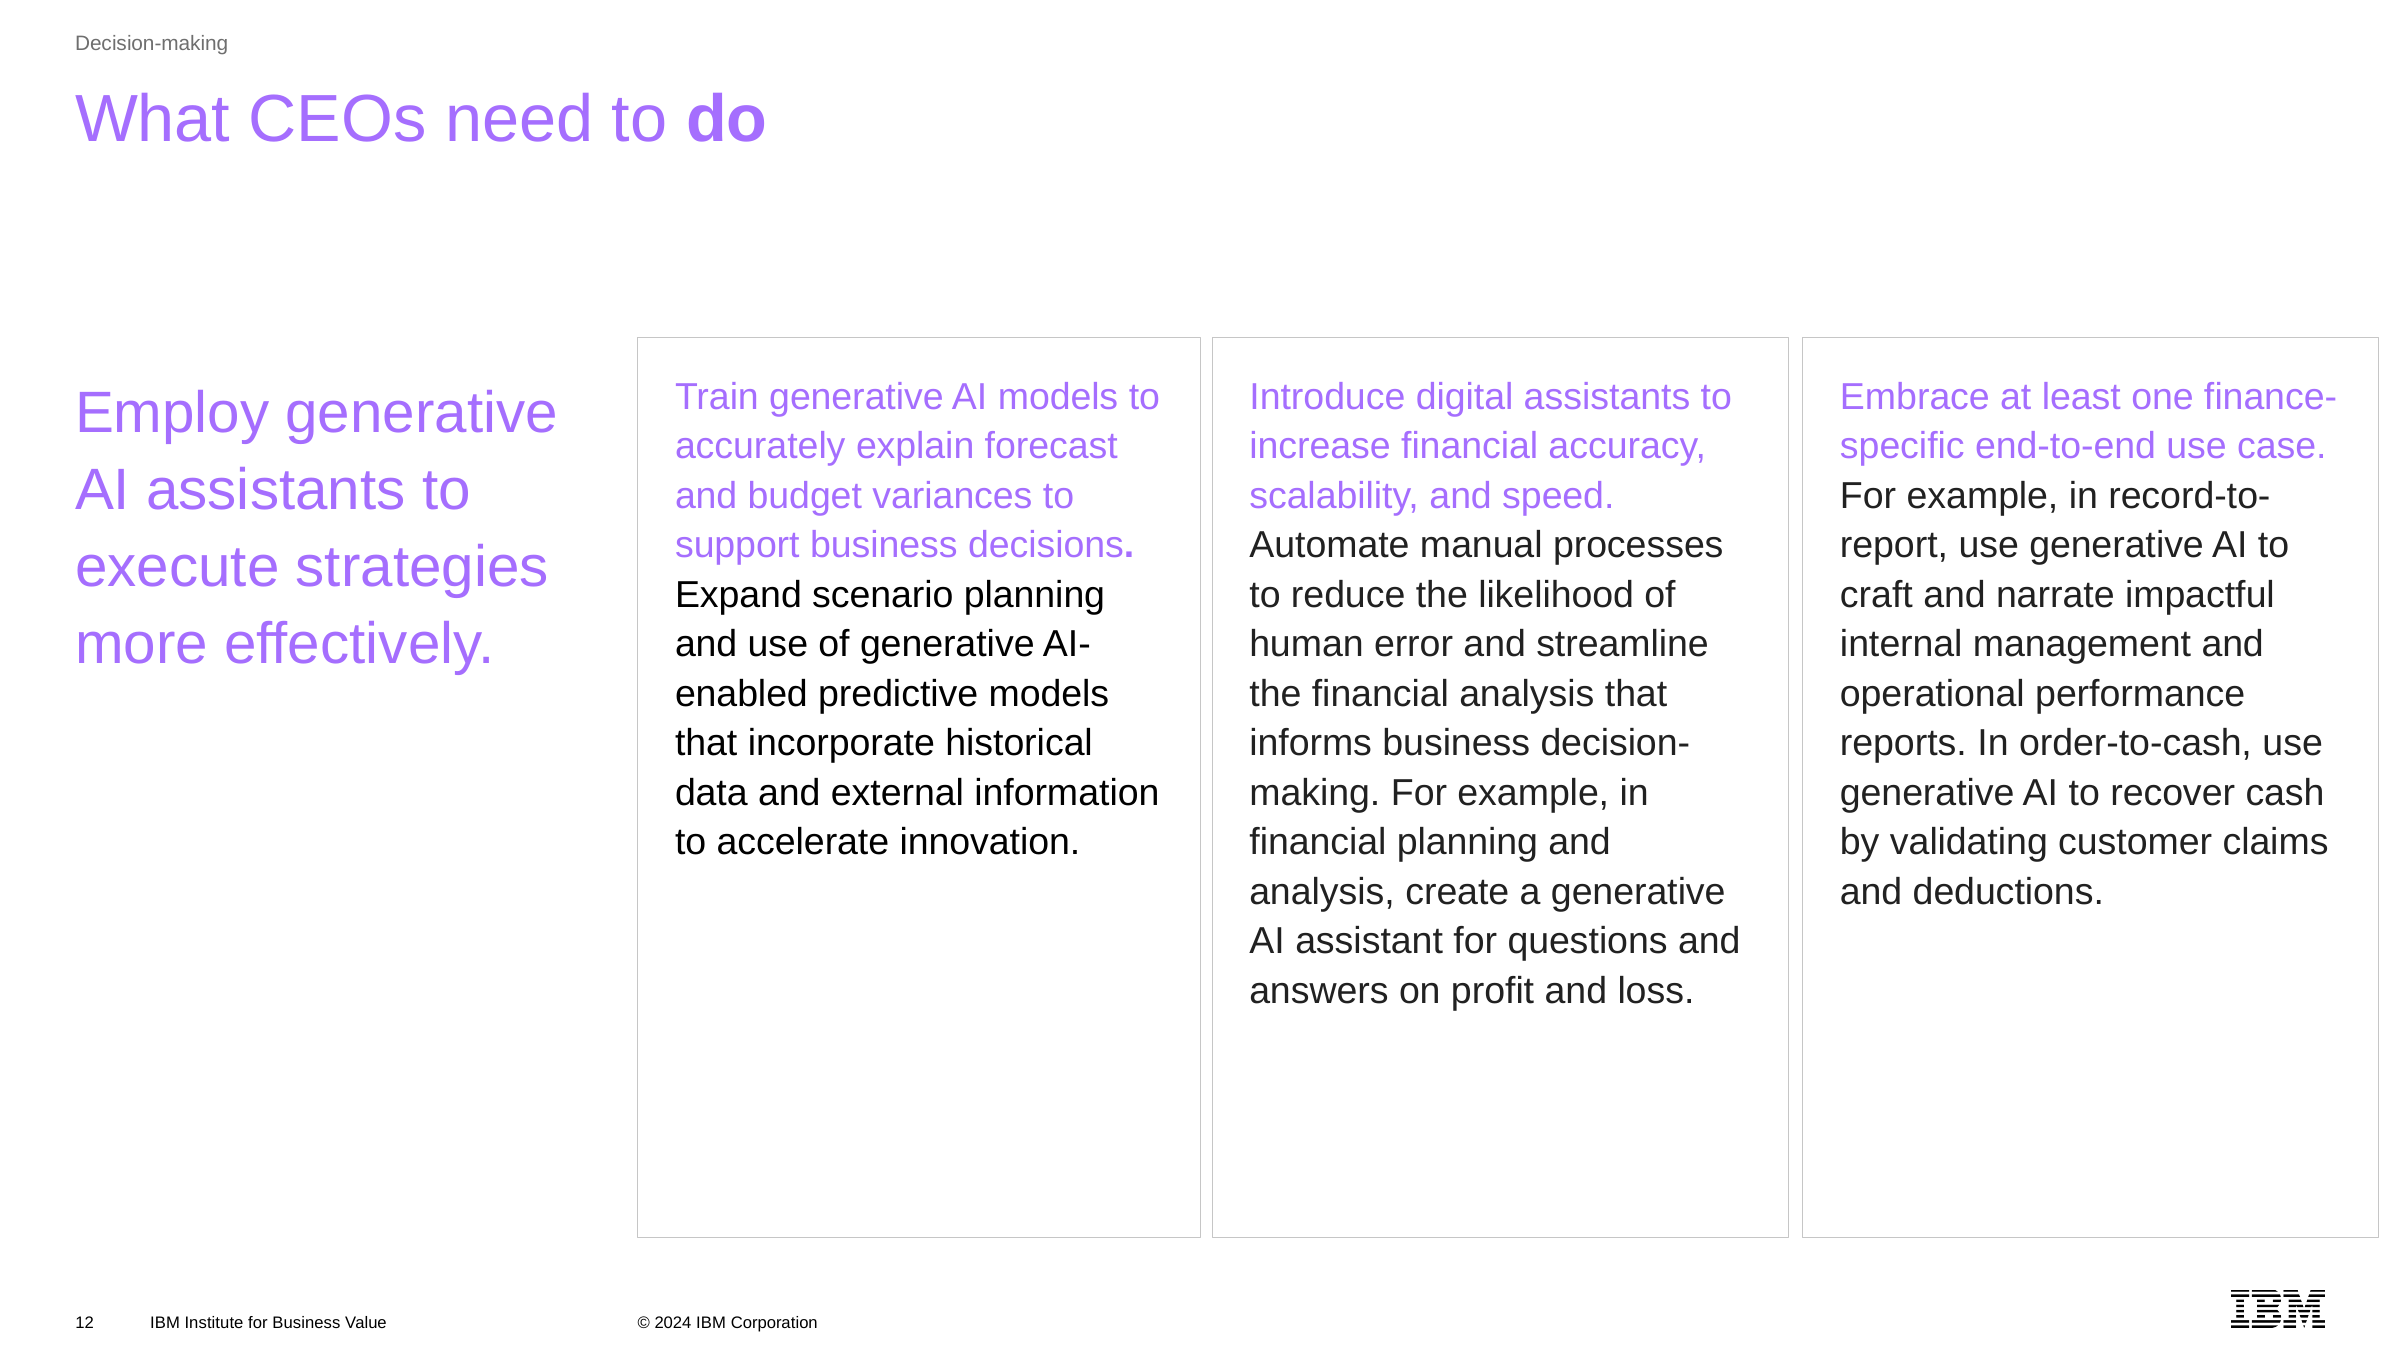

Decision-making
# What CEOs need to do
Employ generative AI assistants to execute strategies more effectively.
Train generative AI models to accurately explain forecast and budget variances to support business decisions. Expand scenario planning and use of generative AI-enabled predictive models that incorporate historical data and external information to accelerate innovation.
Introduce digital assistants to increase financial accuracy, scalability, and speed. Automate manual processes to reduce the likelihood of human error and streamline the financial analysis that informs business decision-making. For example, in financial planning and analysis, create a generative AI assistant for questions and answers on profit and loss.
Embrace at least one finance-specific end-to-end use case. For example, in record-to-report, use generative AI to craft and narrate impactful internal management and operational performance reports. In order-to-cash, use generative AI to recover cash by validating customer claims and deductions.